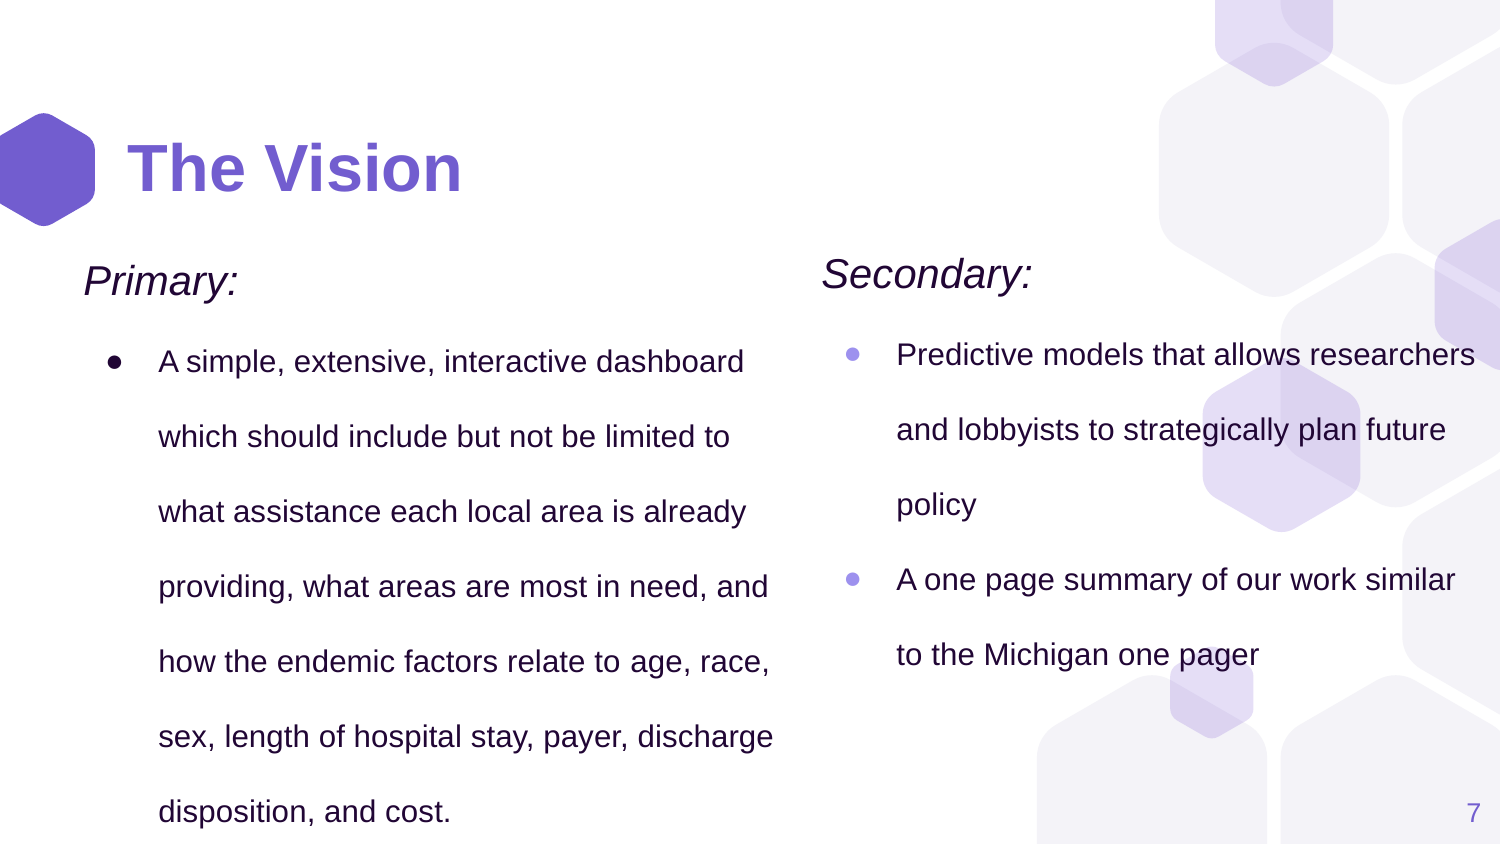

# The Vision
Primary:
A simple, extensive, interactive dashboard which should include but not be limited to what assistance each local area is already providing, what areas are most in need, and how the endemic factors relate to age, race, sex, length of hospital stay, payer, discharge disposition, and cost.
Secondary:
Predictive models that allows researchers and lobbyists to strategically plan future policy
A one page summary of our work similar to the Michigan one pager
7